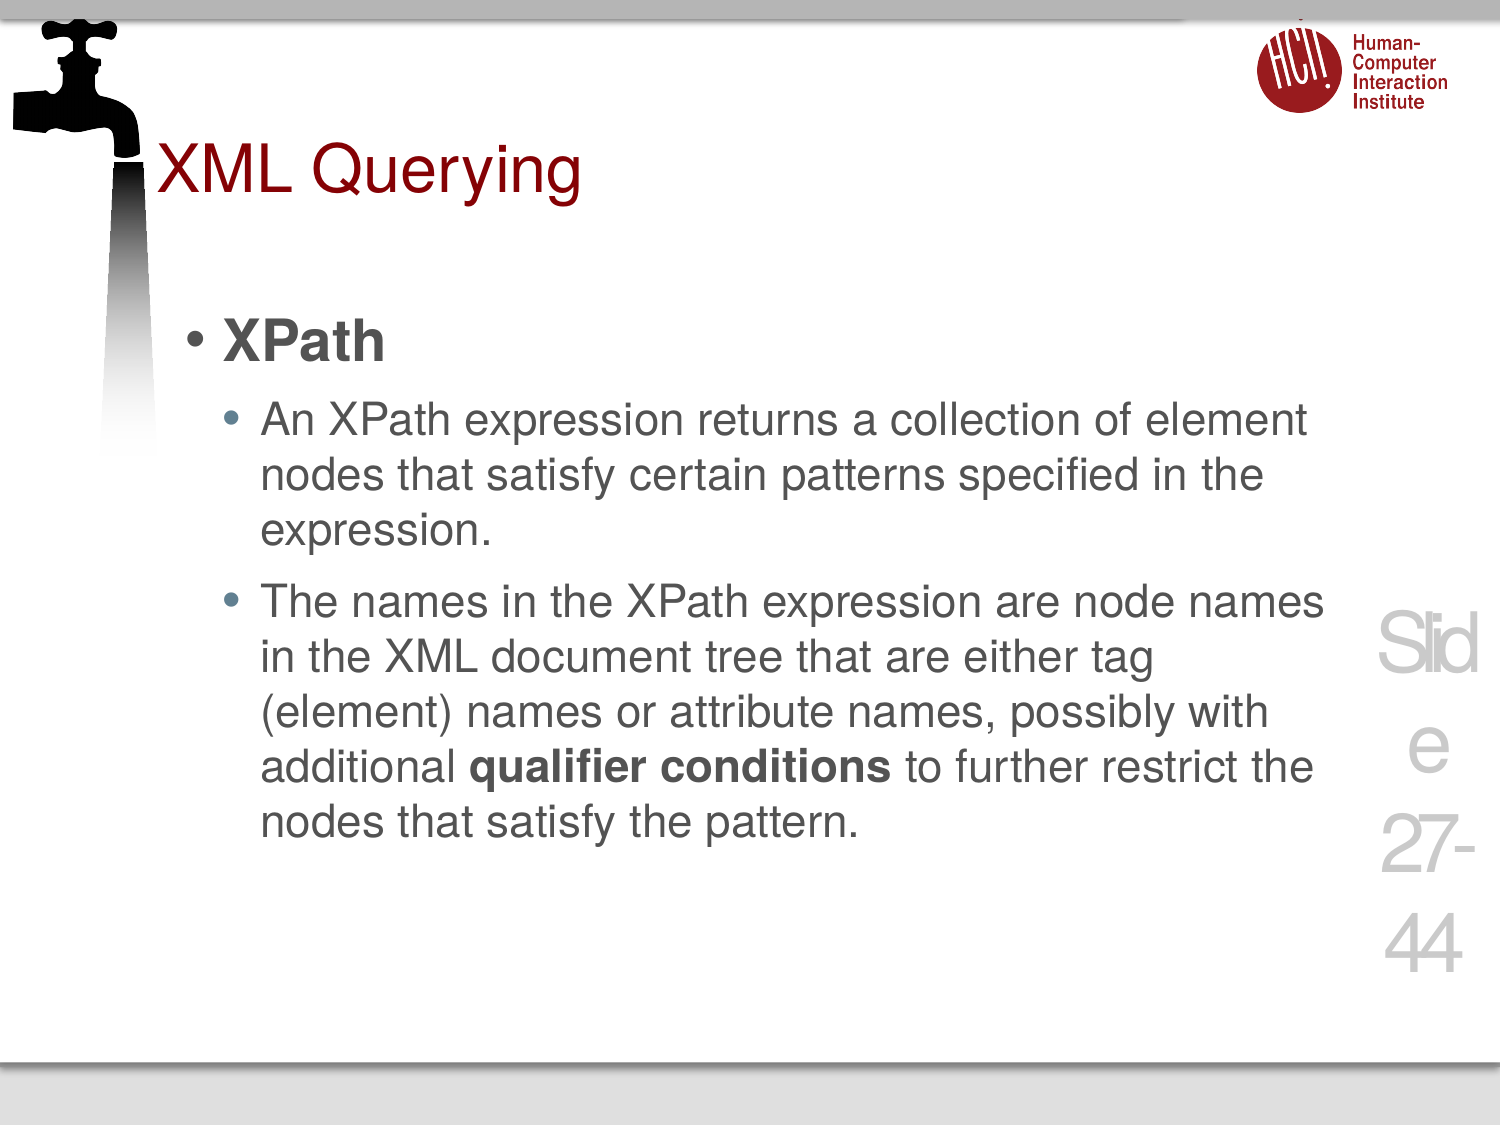

# XML Querying
XPath
An XPath expression returns a collection of element nodes that satisfy certain patterns specified in the expression.
The names in the XPath expression are node names in the XML document tree that are either tag (element) names or attribute names, possibly with additional qualifier conditions to further restrict the nodes that satisfy the pattern.
Slide 27- 44